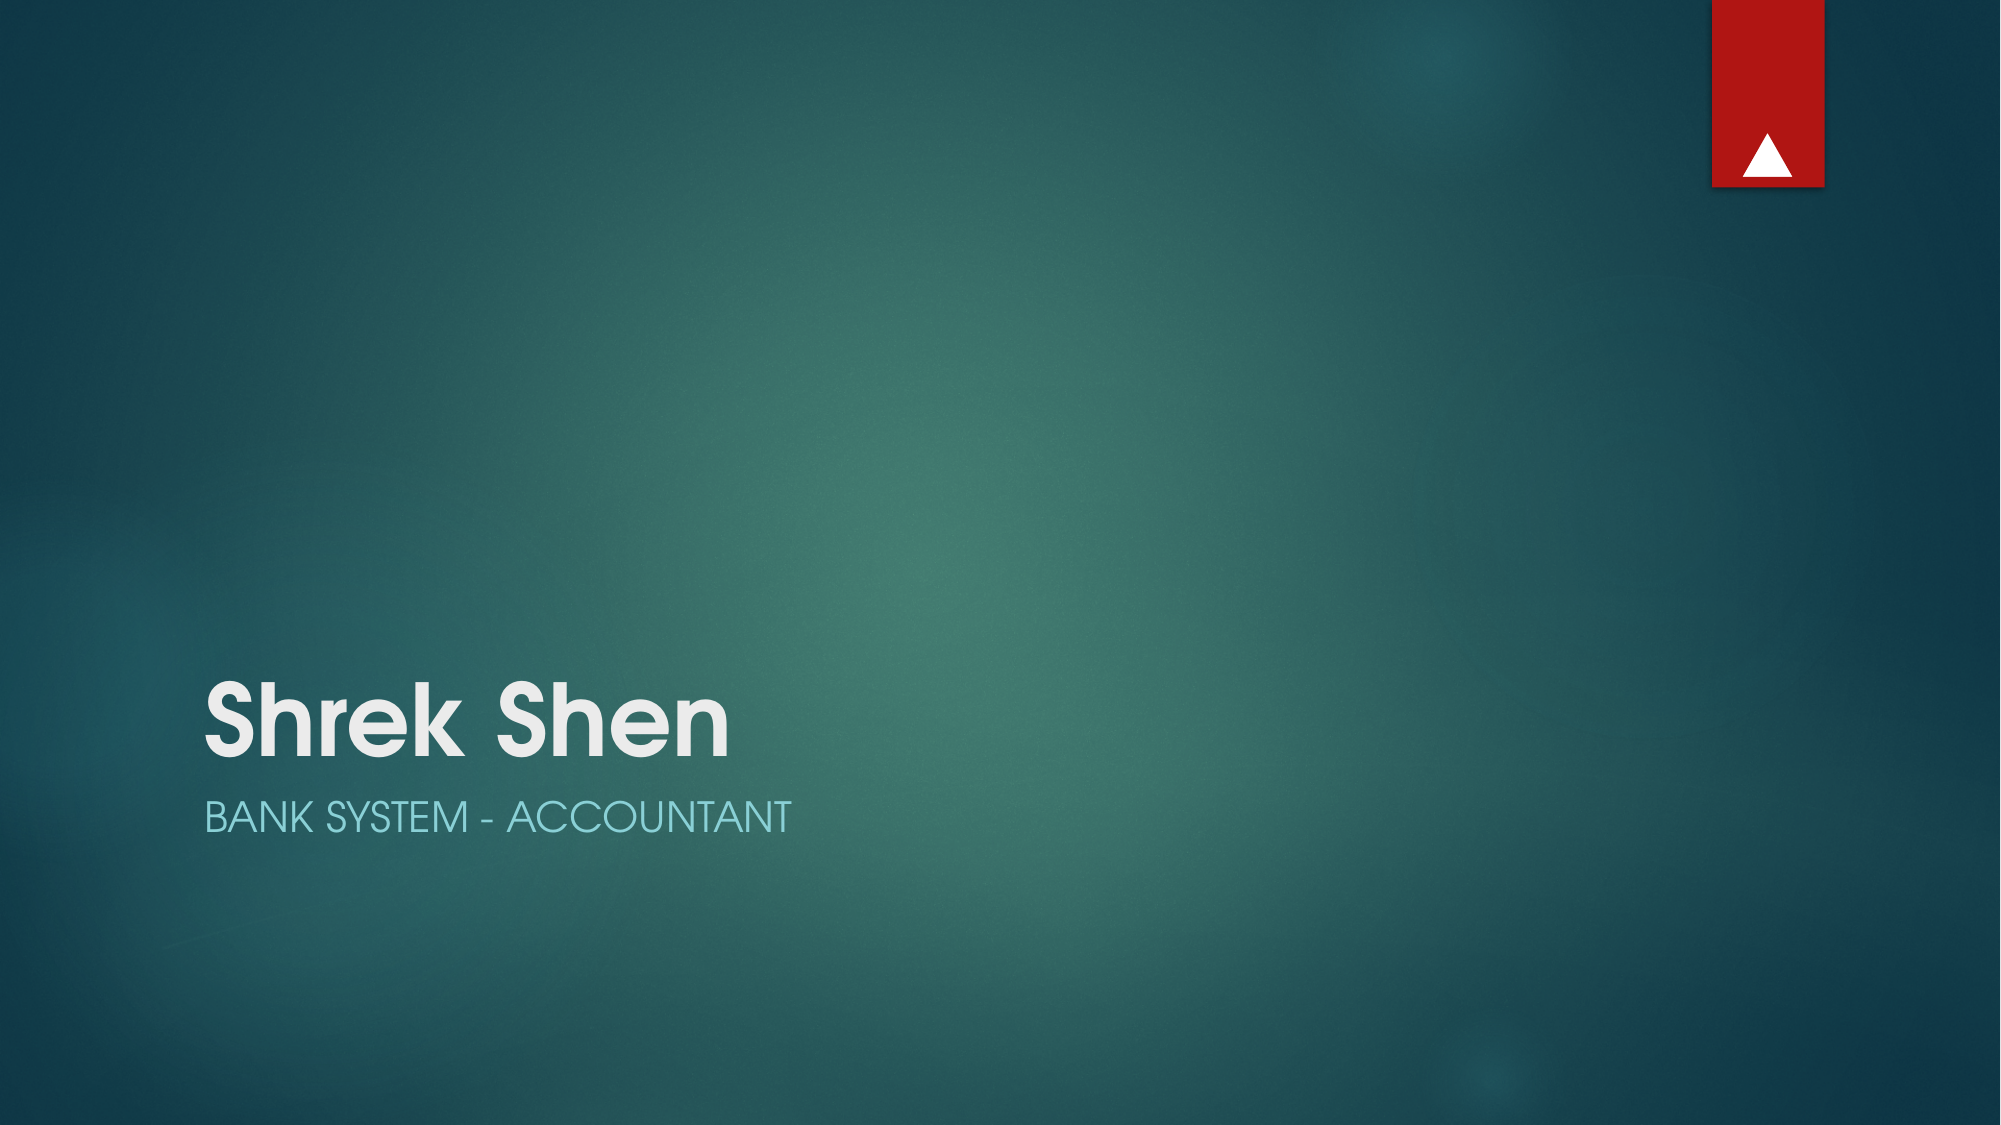

# Shrek Shen
BANK SYSTEM - Accountant